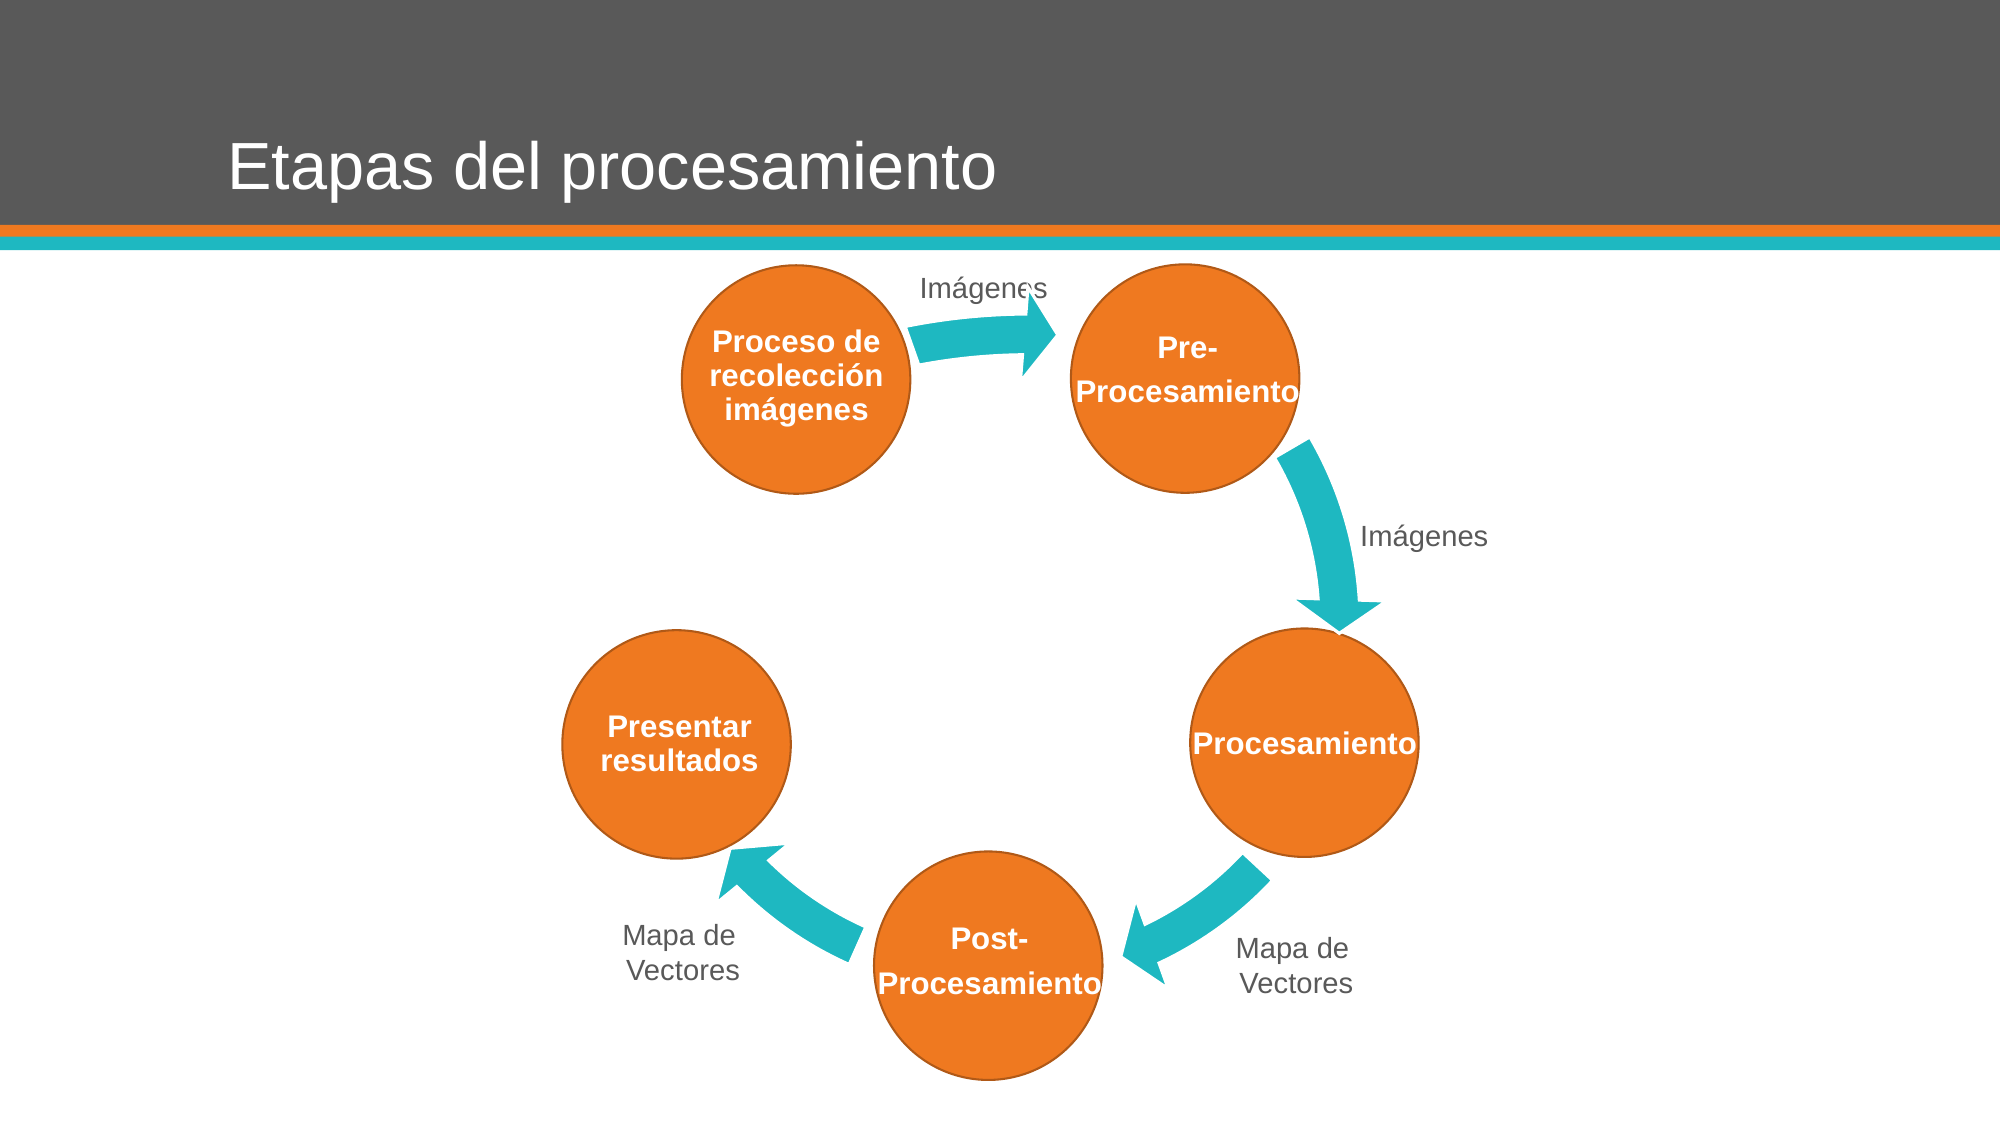

# Etapas del procesamiento
Imágenes

Pre-
Procesamiento
Procesamiento
Post-
Procesamiento
Presentar resultados
Proceso de recolección imágenes
Imágenes

Mapa de
Vectores
Mapa de
Vectores